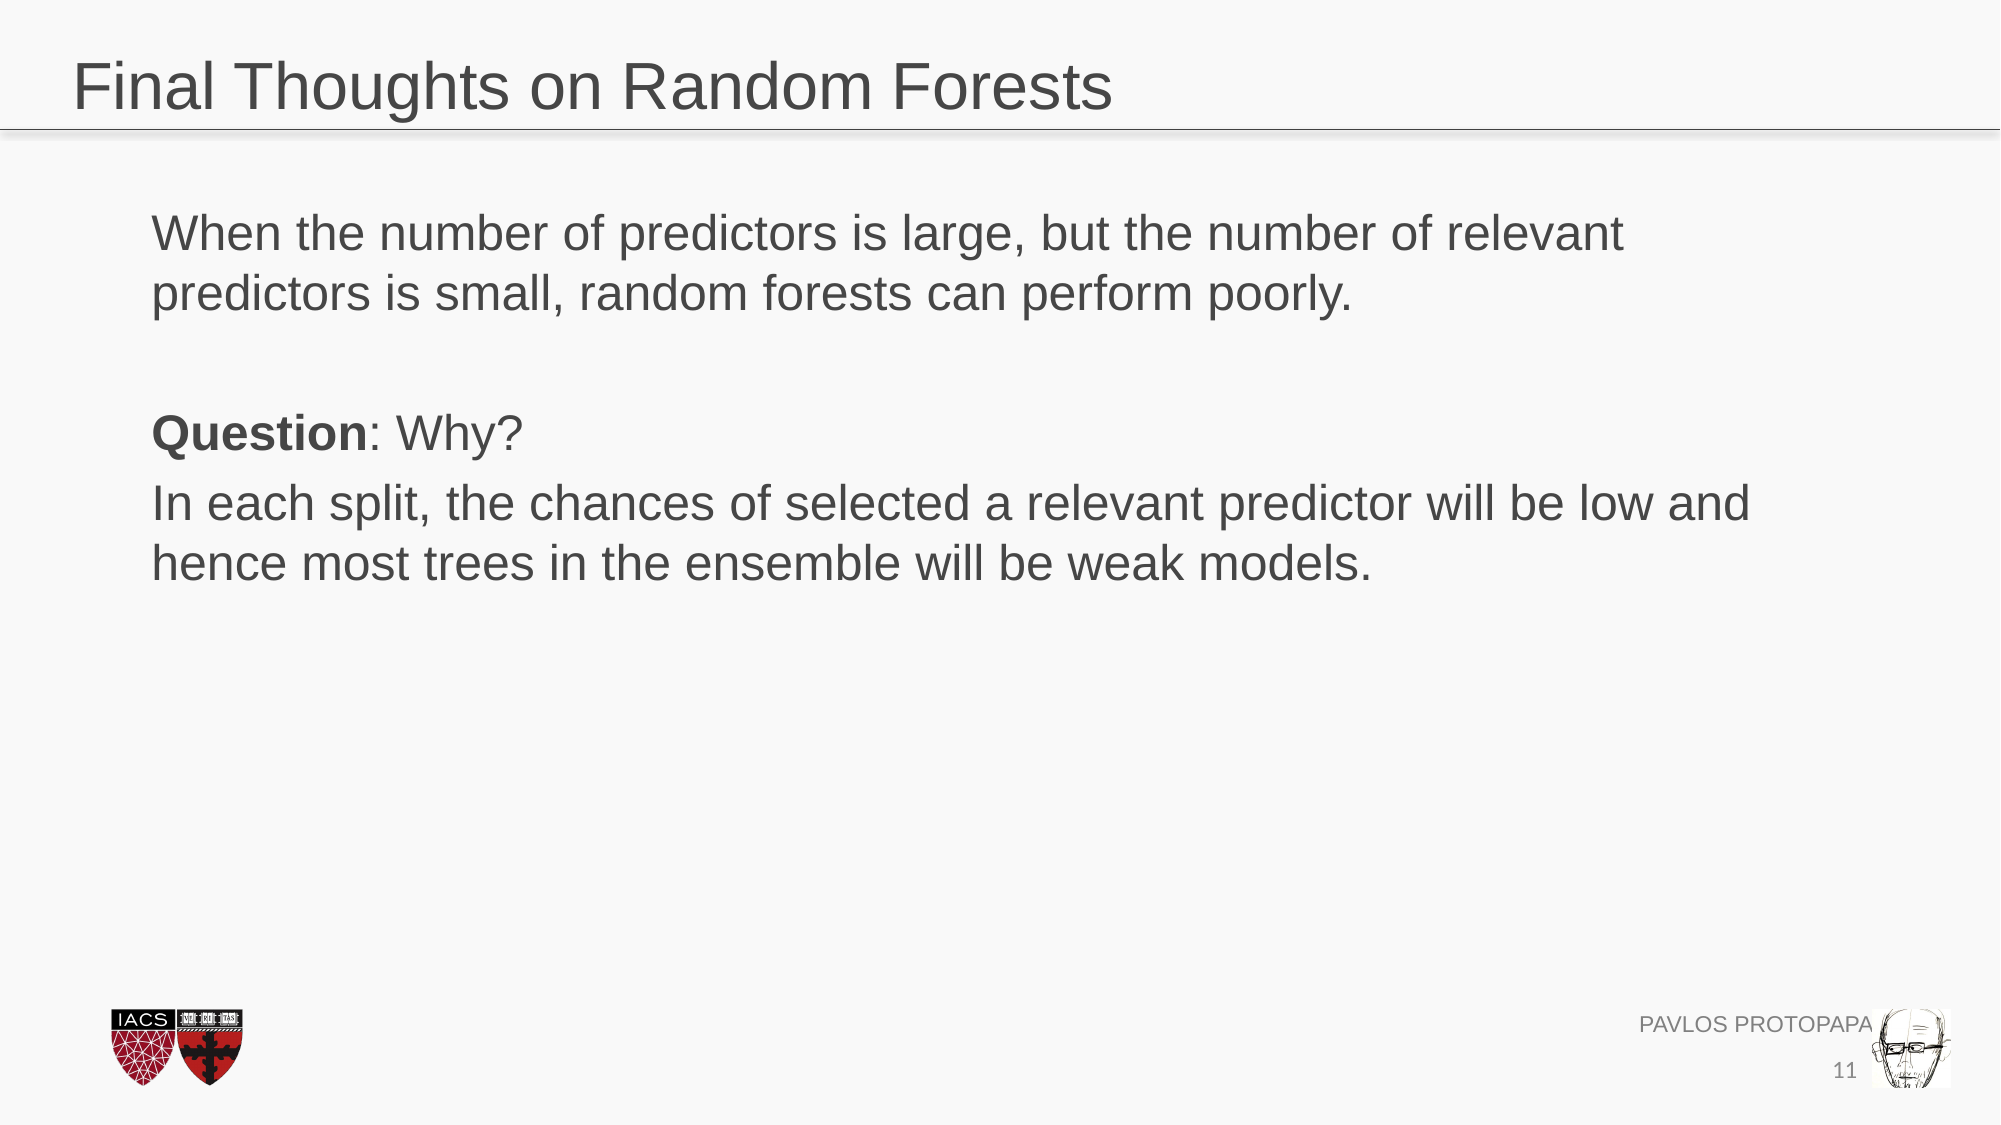

# Final Thoughts on Random Forests
When the number of predictors is large, but the number of relevant predictors is small, random forests can perform poorly.

Question: Why?
In each split, the chances of selected a relevant predictor will be low and hence most trees in the ensemble will be weak models.
11